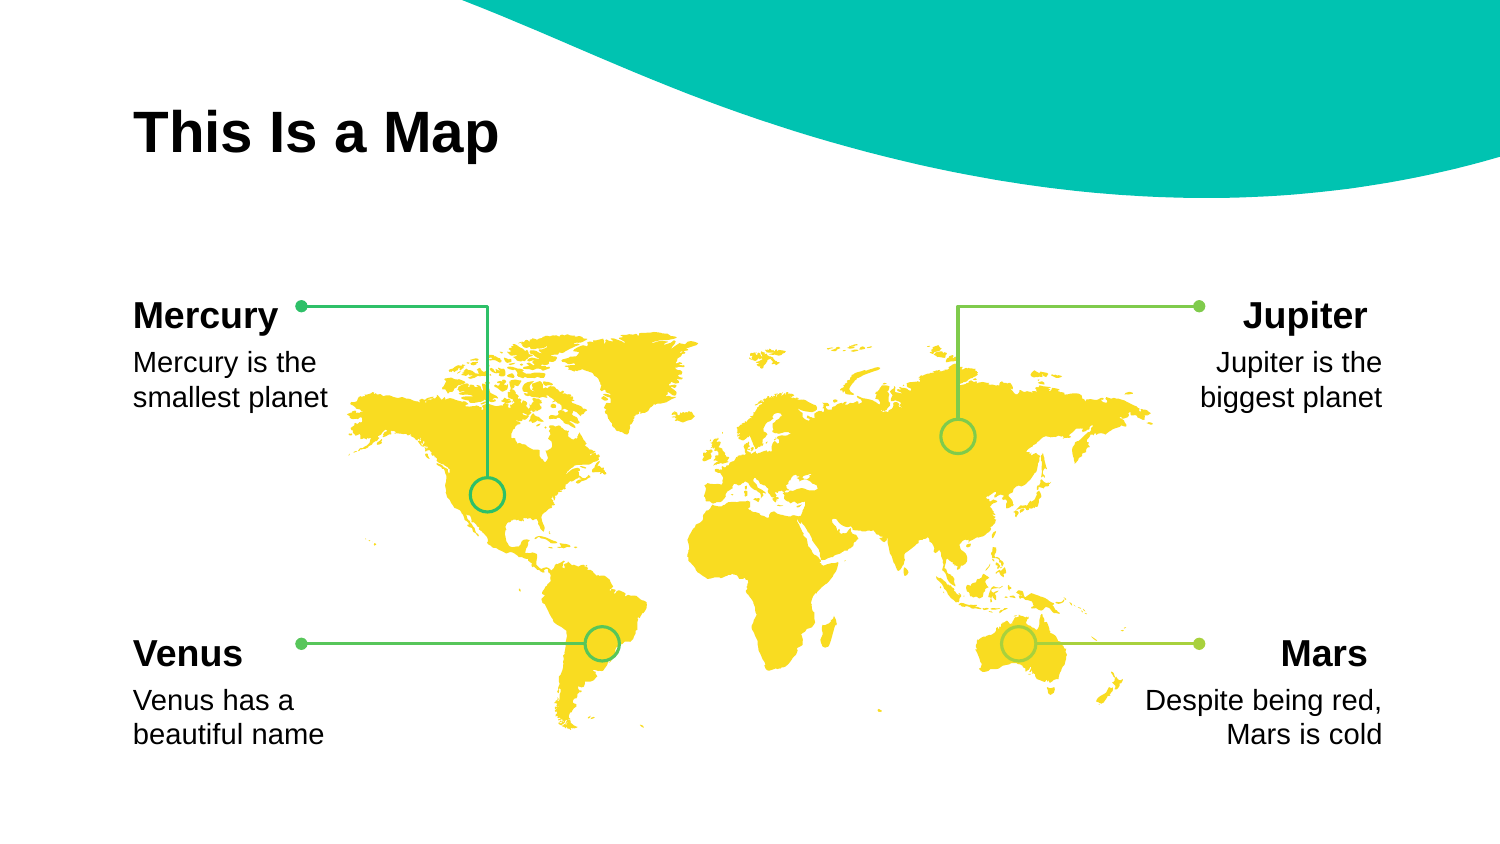

# This Is a Map
Mercury
Jupiter

Mercury is the smallest planet
Jupiter is the biggest planet

Venus
Mars

Venus has a beautiful name
Despite being red, Mars is cold